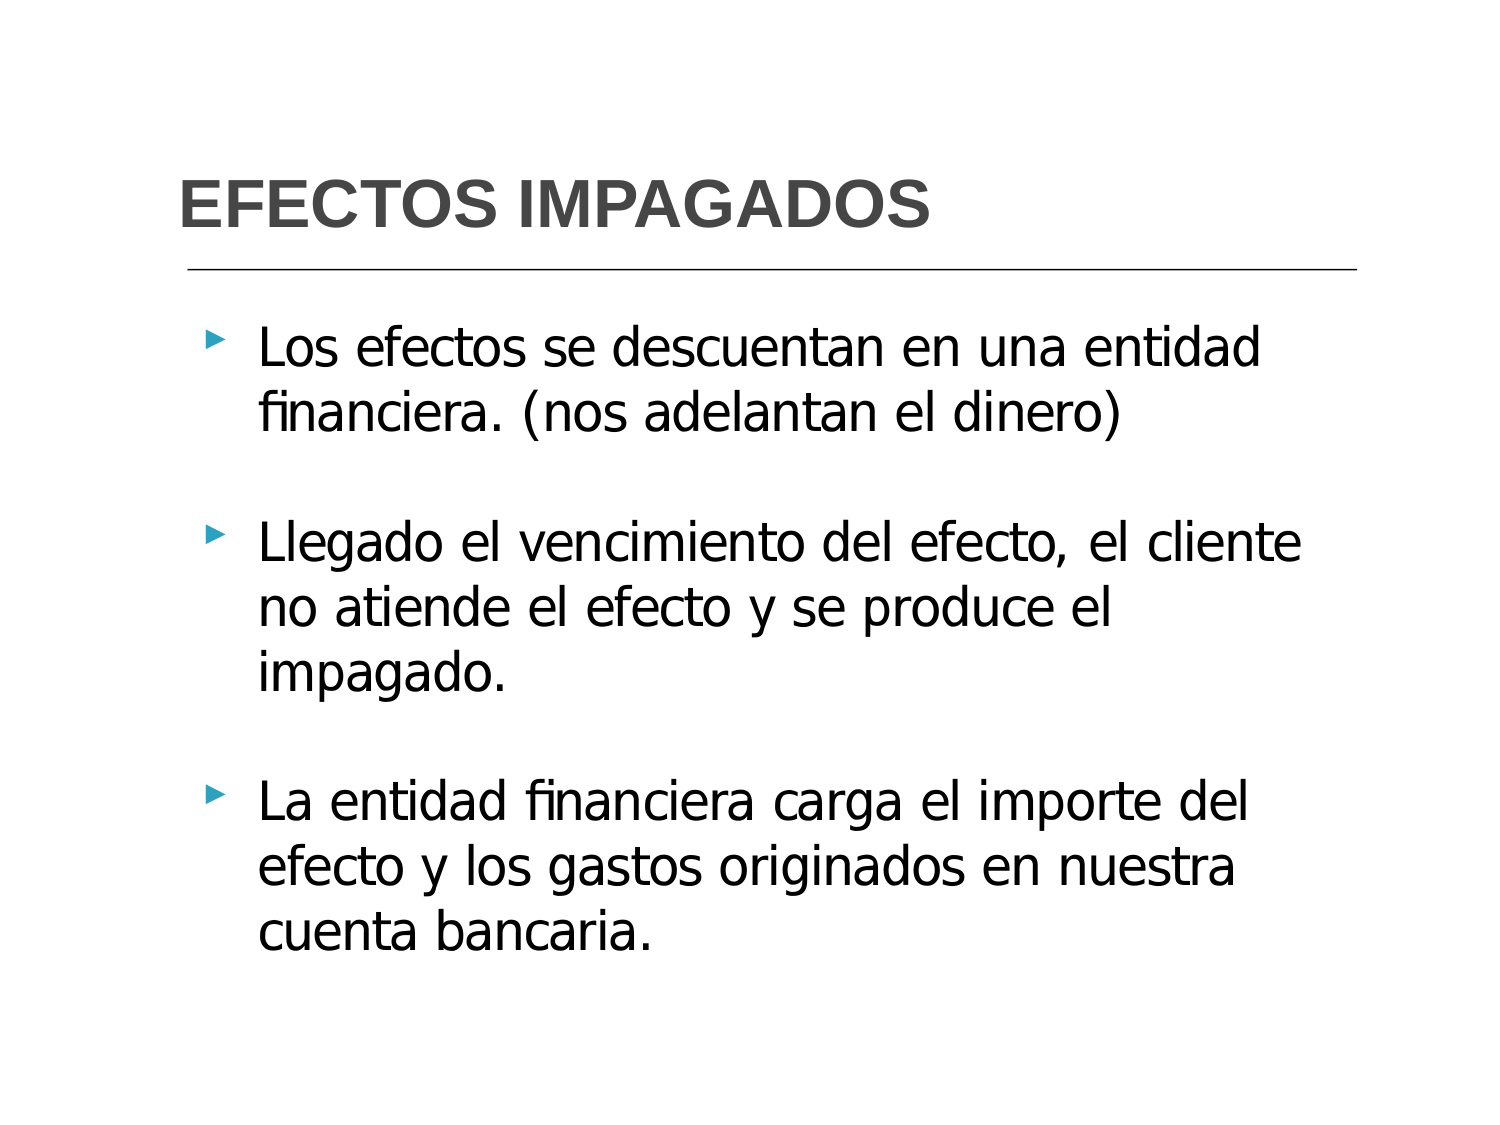

# EFECTOS IMPAGADOS

Los efectos se descuentan en una entidad financiera. (nos adelantan el dinero)

Llegado el vencimiento del efecto, el cliente no atiende el efecto y se produce el impagado.

La entidad financiera carga el importe del efecto y los gastos originados en nuestra cuenta bancaria.